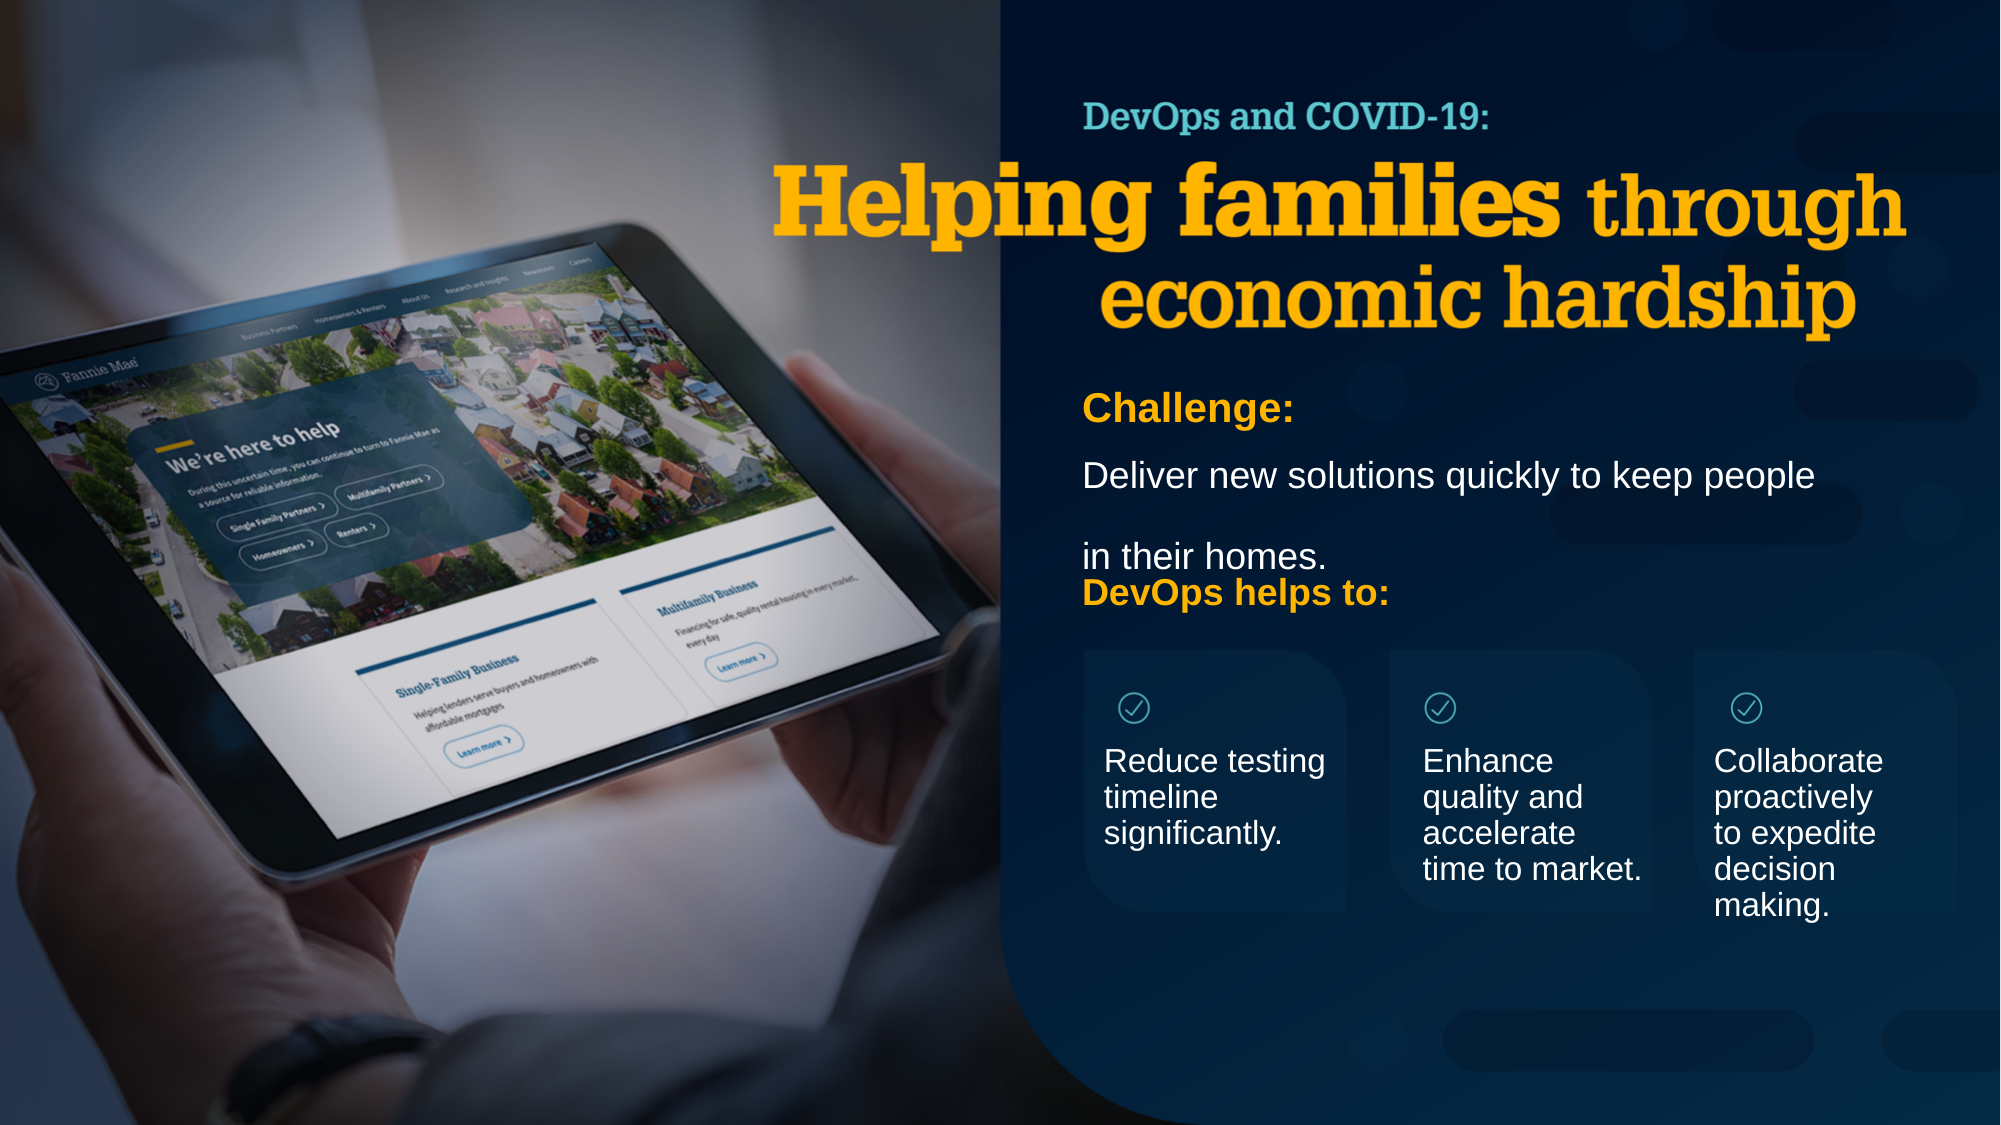

Challenge:
Deliver new solutions quickly to keep people
in their homes.
DevOps helps to:
Reduce testing timeline significantly.
Enhance quality and accelerate time to market.
Collaborate proactively
to expedite decision making.